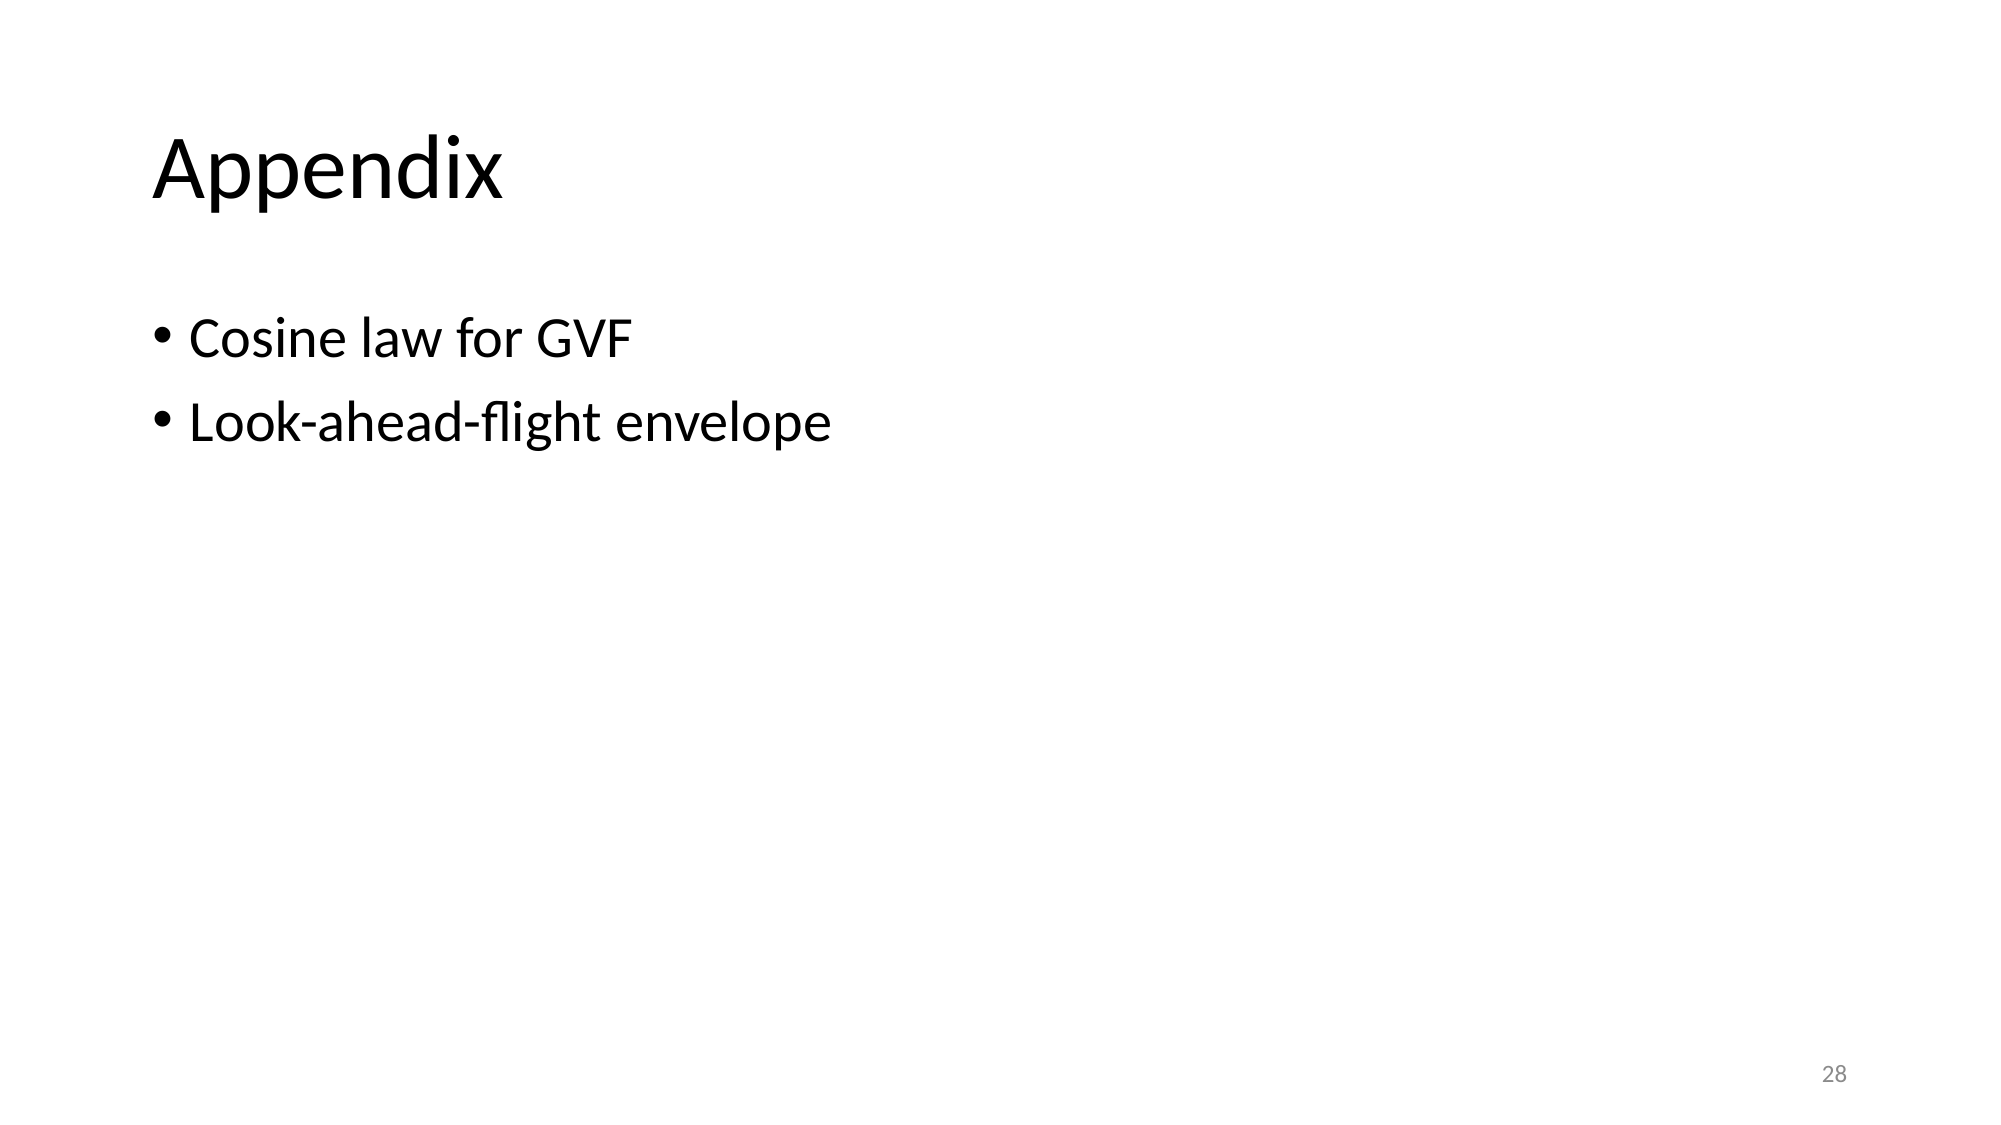

# Appendix
Cosine law for GVF
Look-ahead-flight envelope

28